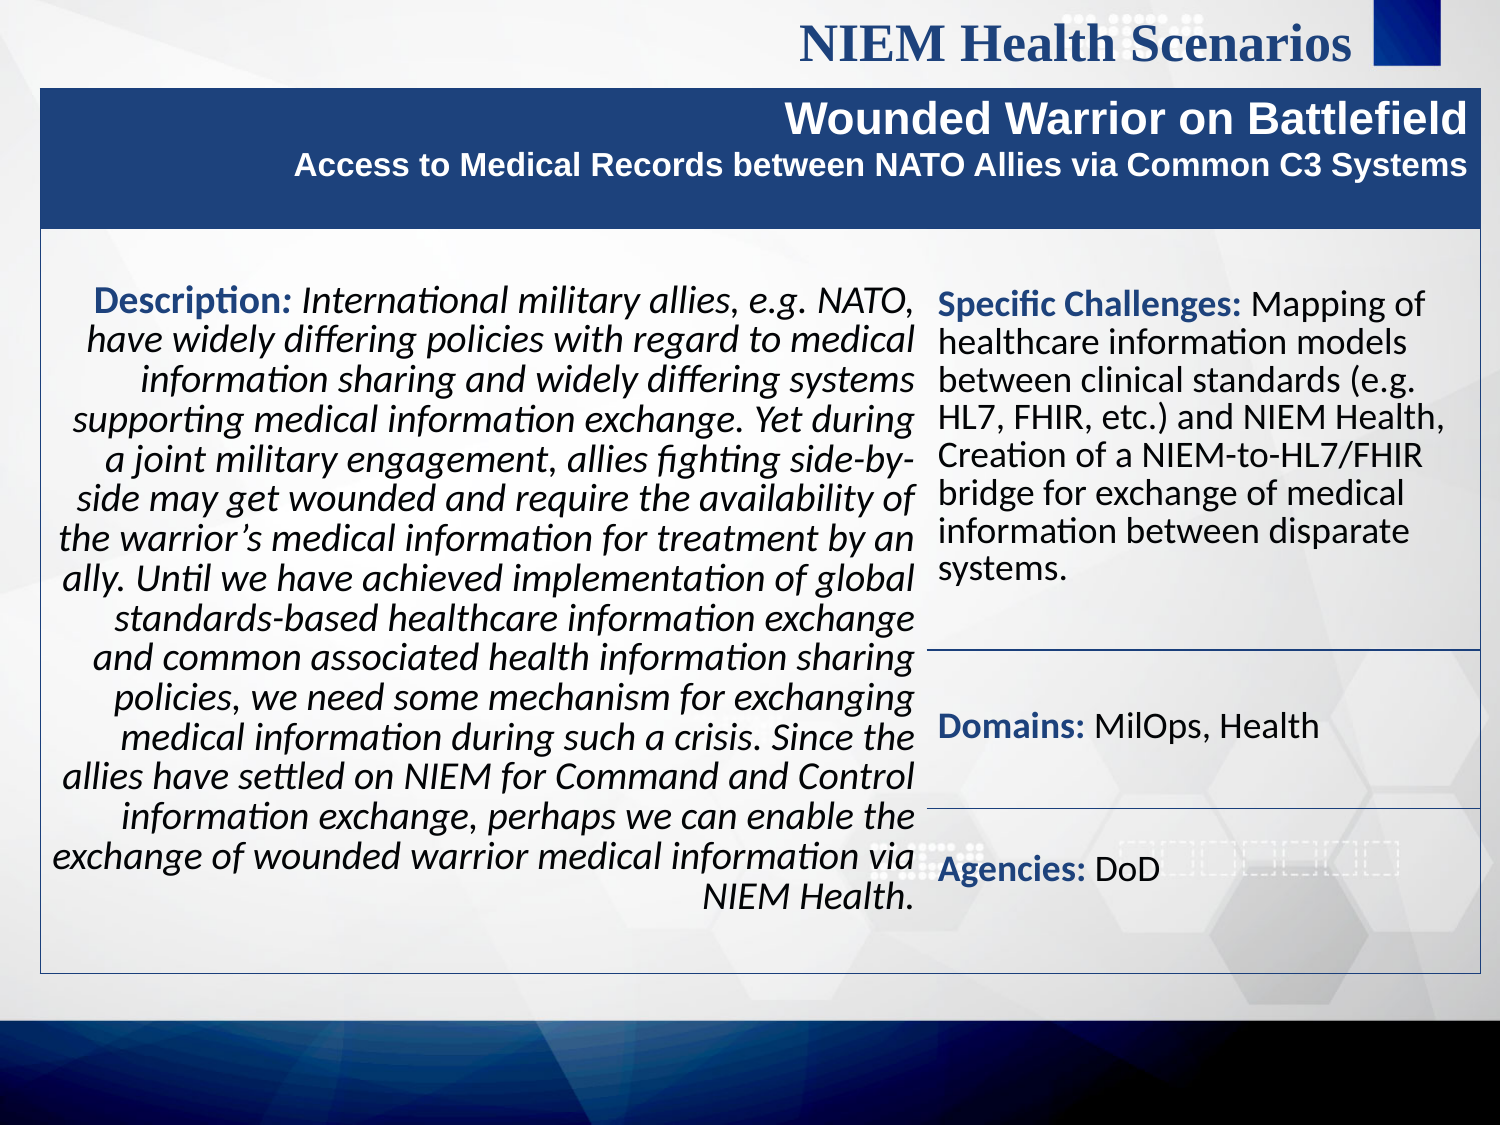

NIEM Health Scenarios
| Wounded Warrior on Battlefield Access to Medical Records between NATO Allies via Common C3 Systems |  |
| --- | --- |
| Description: International military allies, e.g. NATO, have widely differing policies with regard to medical information sharing and widely differing systems supporting medical information exchange. Yet during a joint military engagement, allies fighting side-by-side may get wounded and require the availability of the warrior’s medical information for treatment by an ally. Until we have achieved implementation of global standards-based healthcare information exchange and common associated health information sharing policies, we need some mechanism for exchanging medical information during such a crisis. Since the allies have settled on NIEM for Command and Control information exchange, perhaps we can enable the exchange of wounded warrior medical information via NIEM Health. | Specific Challenges: Mapping of healthcare information models between clinical standards (e.g. HL7, FHIR, etc.) and NIEM Health, Creation of a NIEM-to-HL7/FHIR bridge for exchange of medical information between disparate systems. |
|  | Domains: MilOps, Health |
|  | Agencies: DoD |